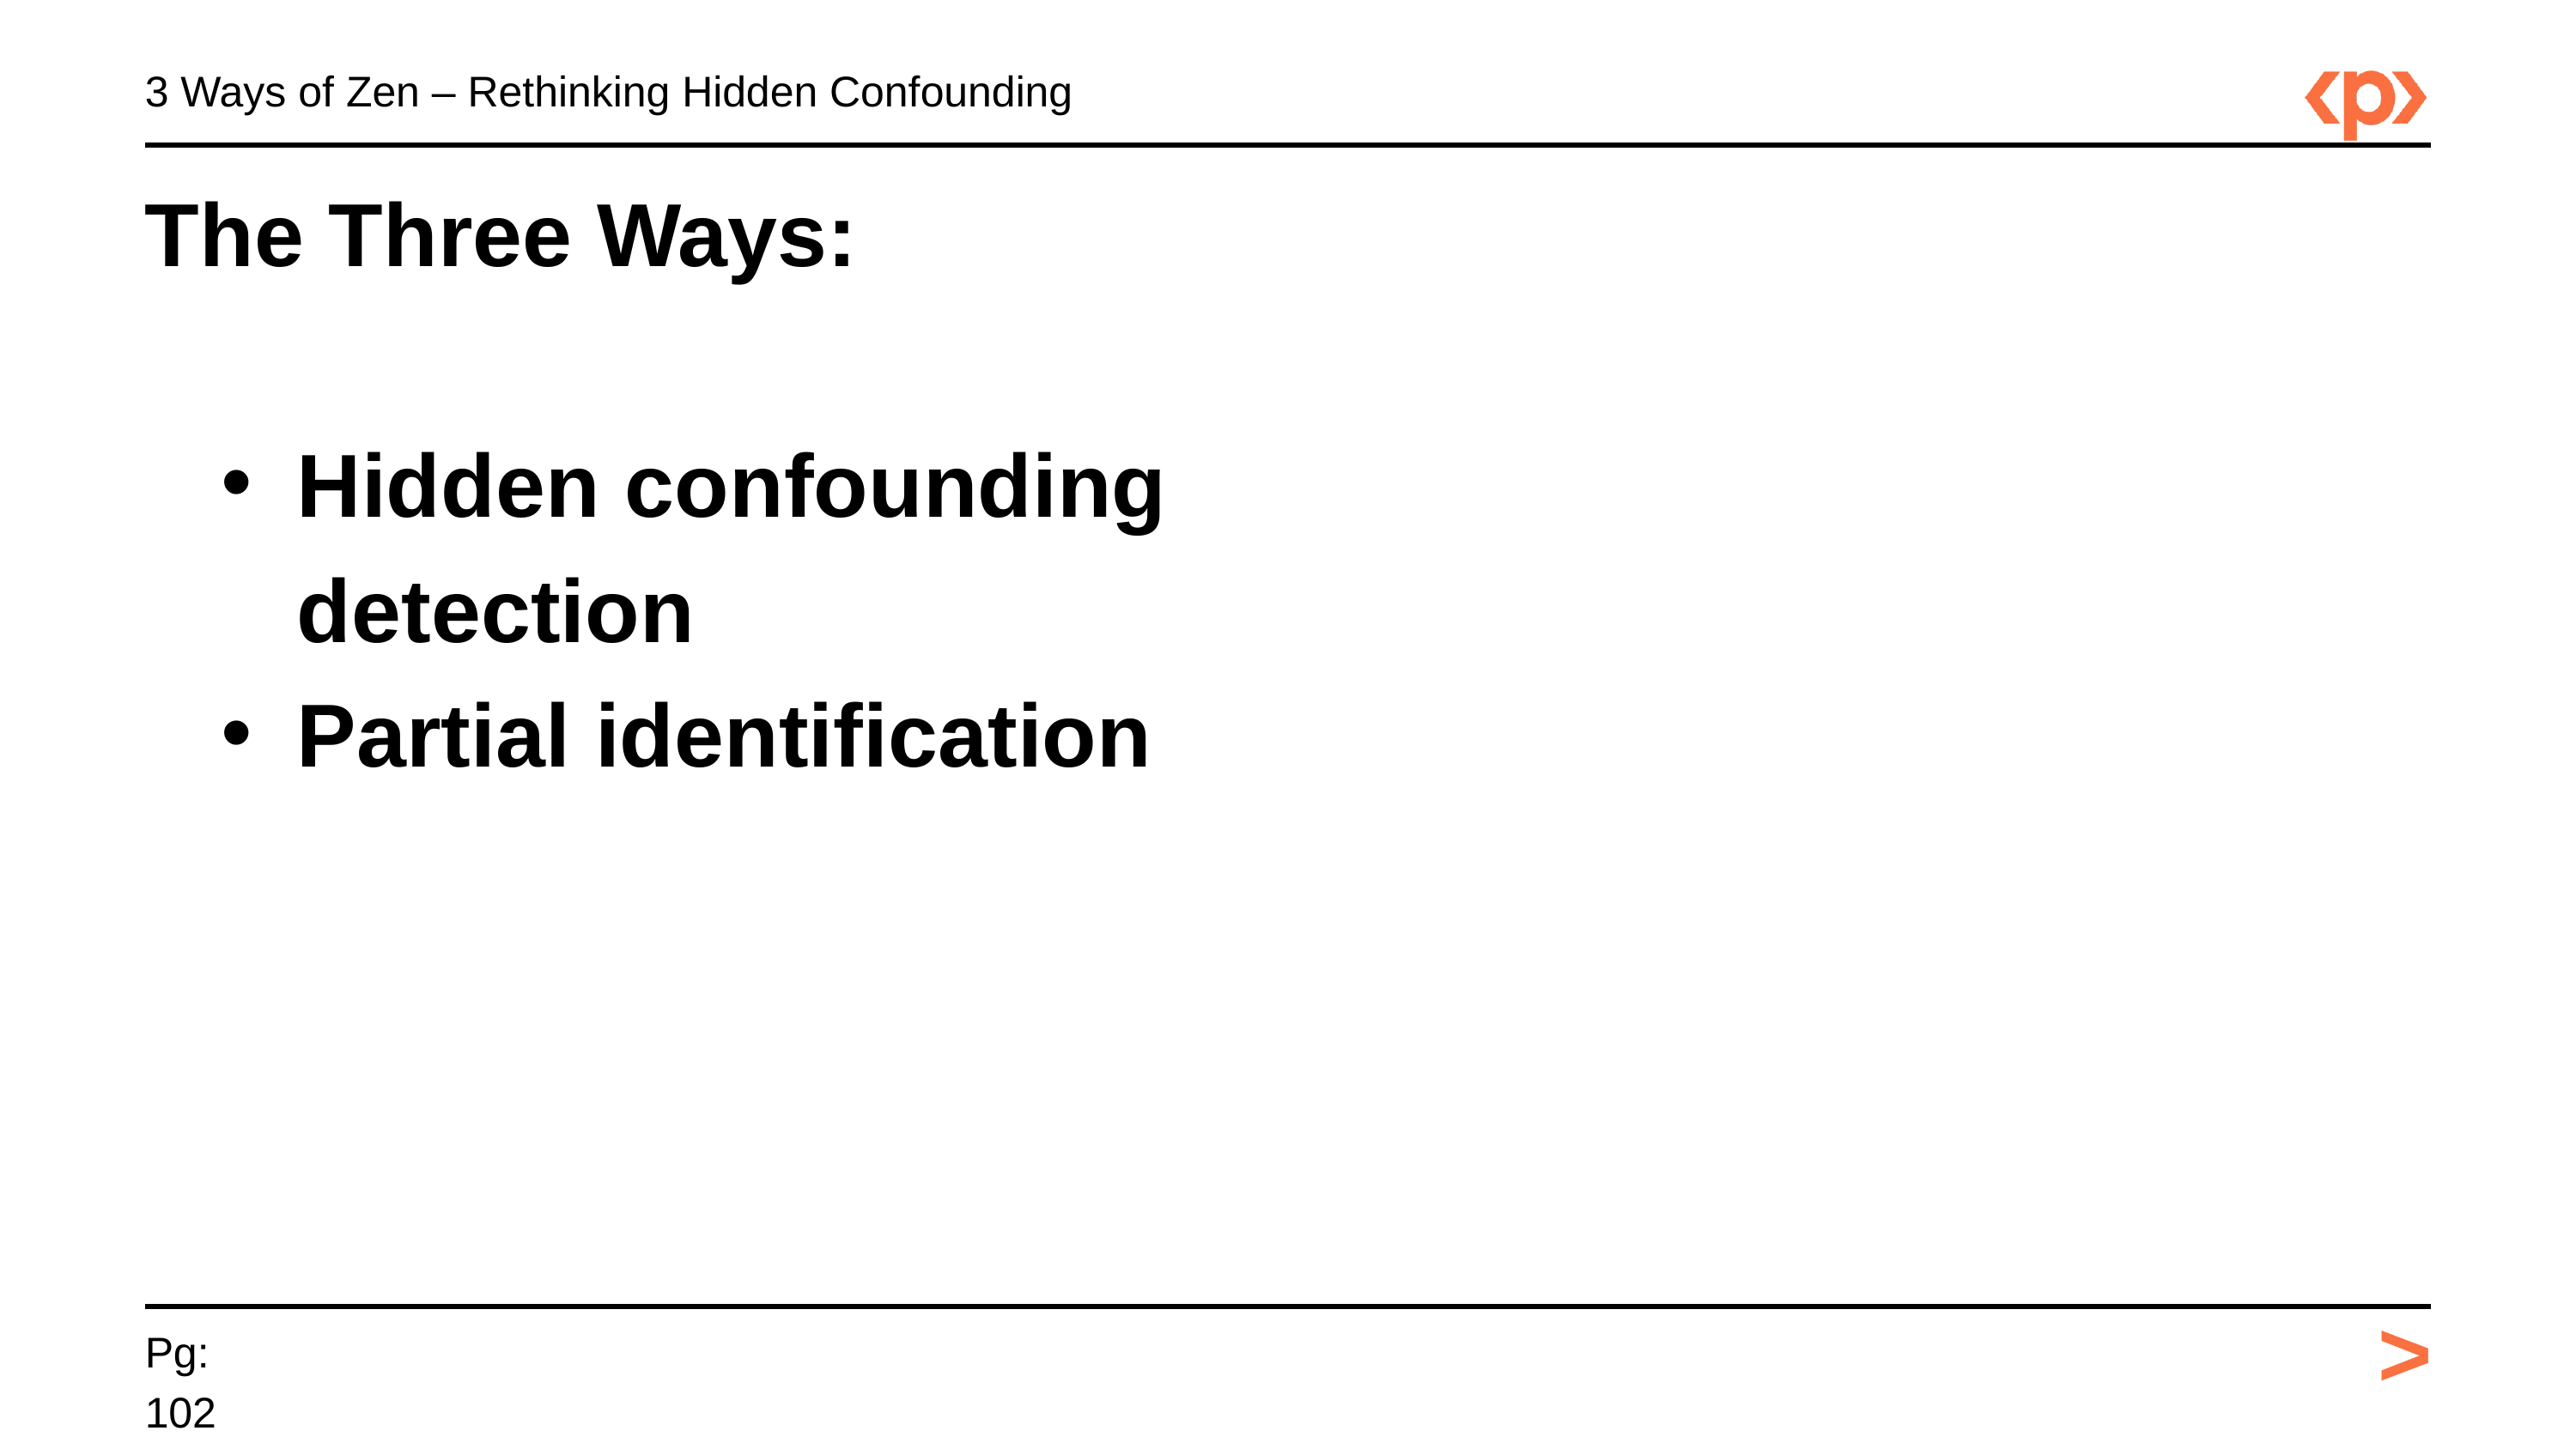

3 Ways of Zen – Rethinking Hidden Confounding

The Three Ways:

Hidden confounding detection
Partial identification
>

Pg: 102